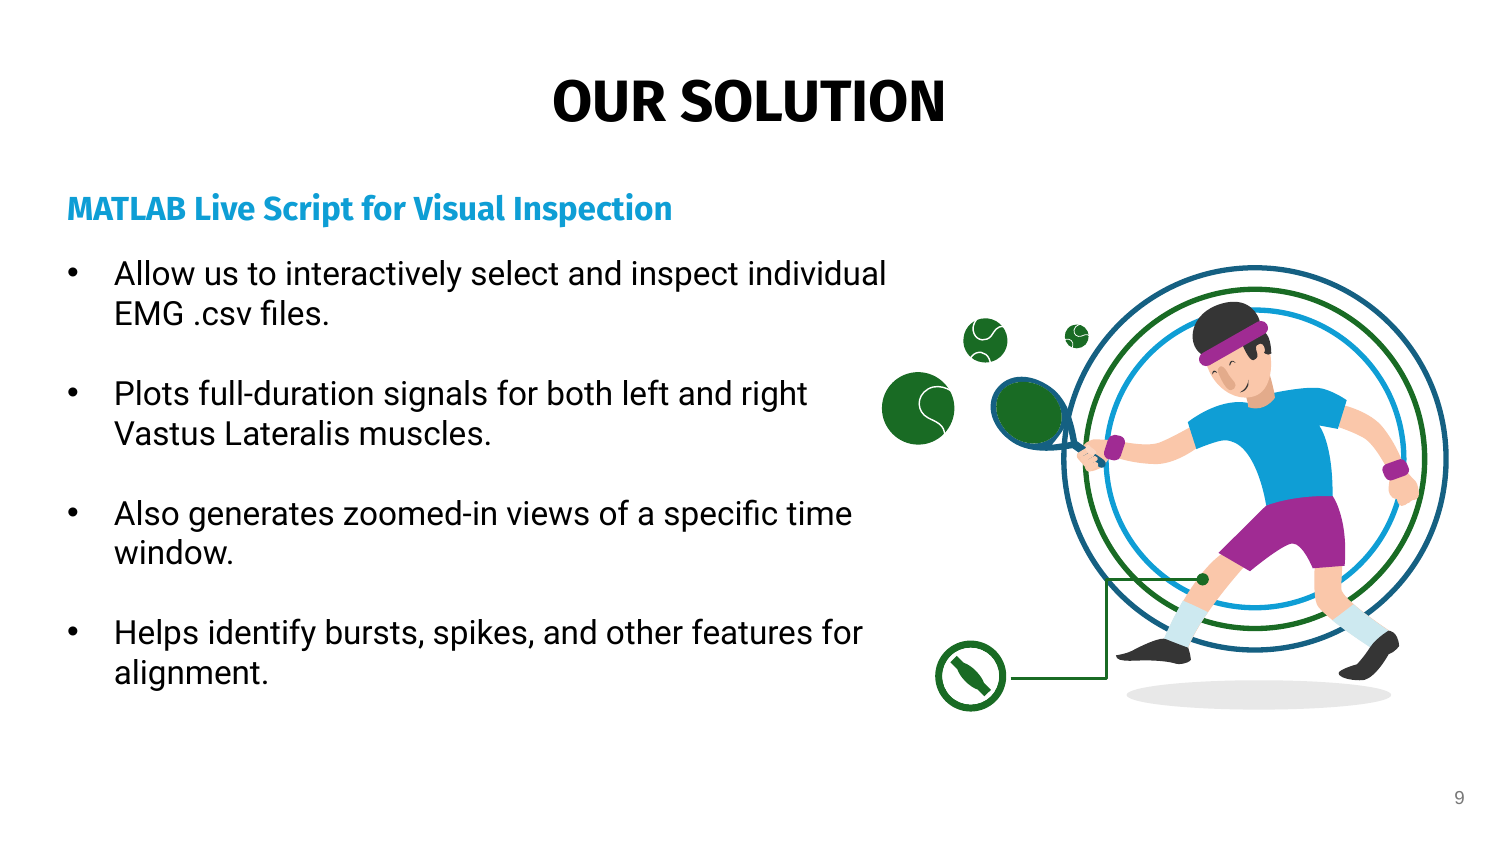

OUR SOLUTION
MATLAB Live Script for Visual Inspection
Allow us to interactively select and inspect individual EMG .csv files.

Plots full-duration signals for both left and right Vastus Lateralis muscles.

Also generates zoomed-in views of a specific time window.

Helps identify bursts, spikes, and other features for alignment.

9